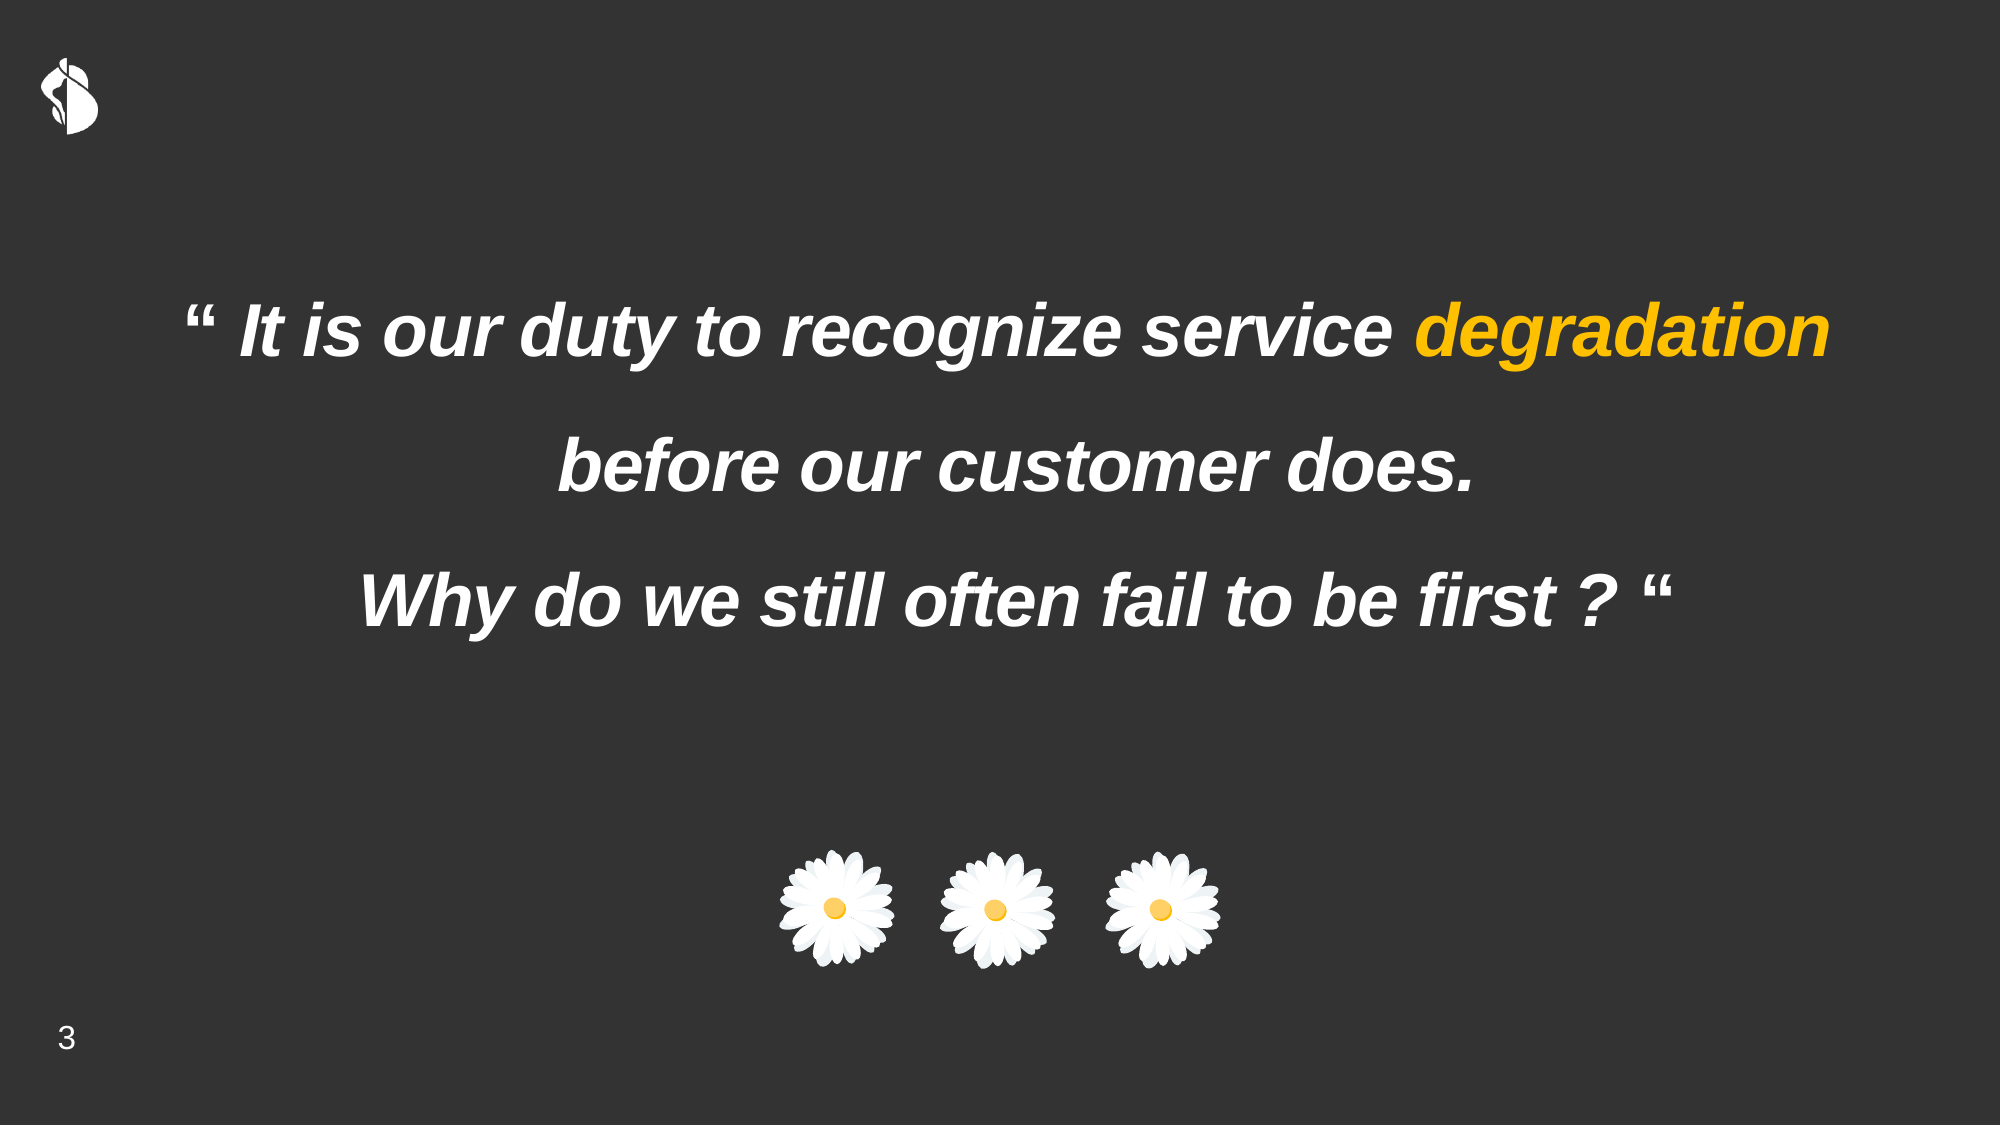

# “ It is our duty to recognize service degradation before our customer does. Why do we still often fail to be first ? “

3